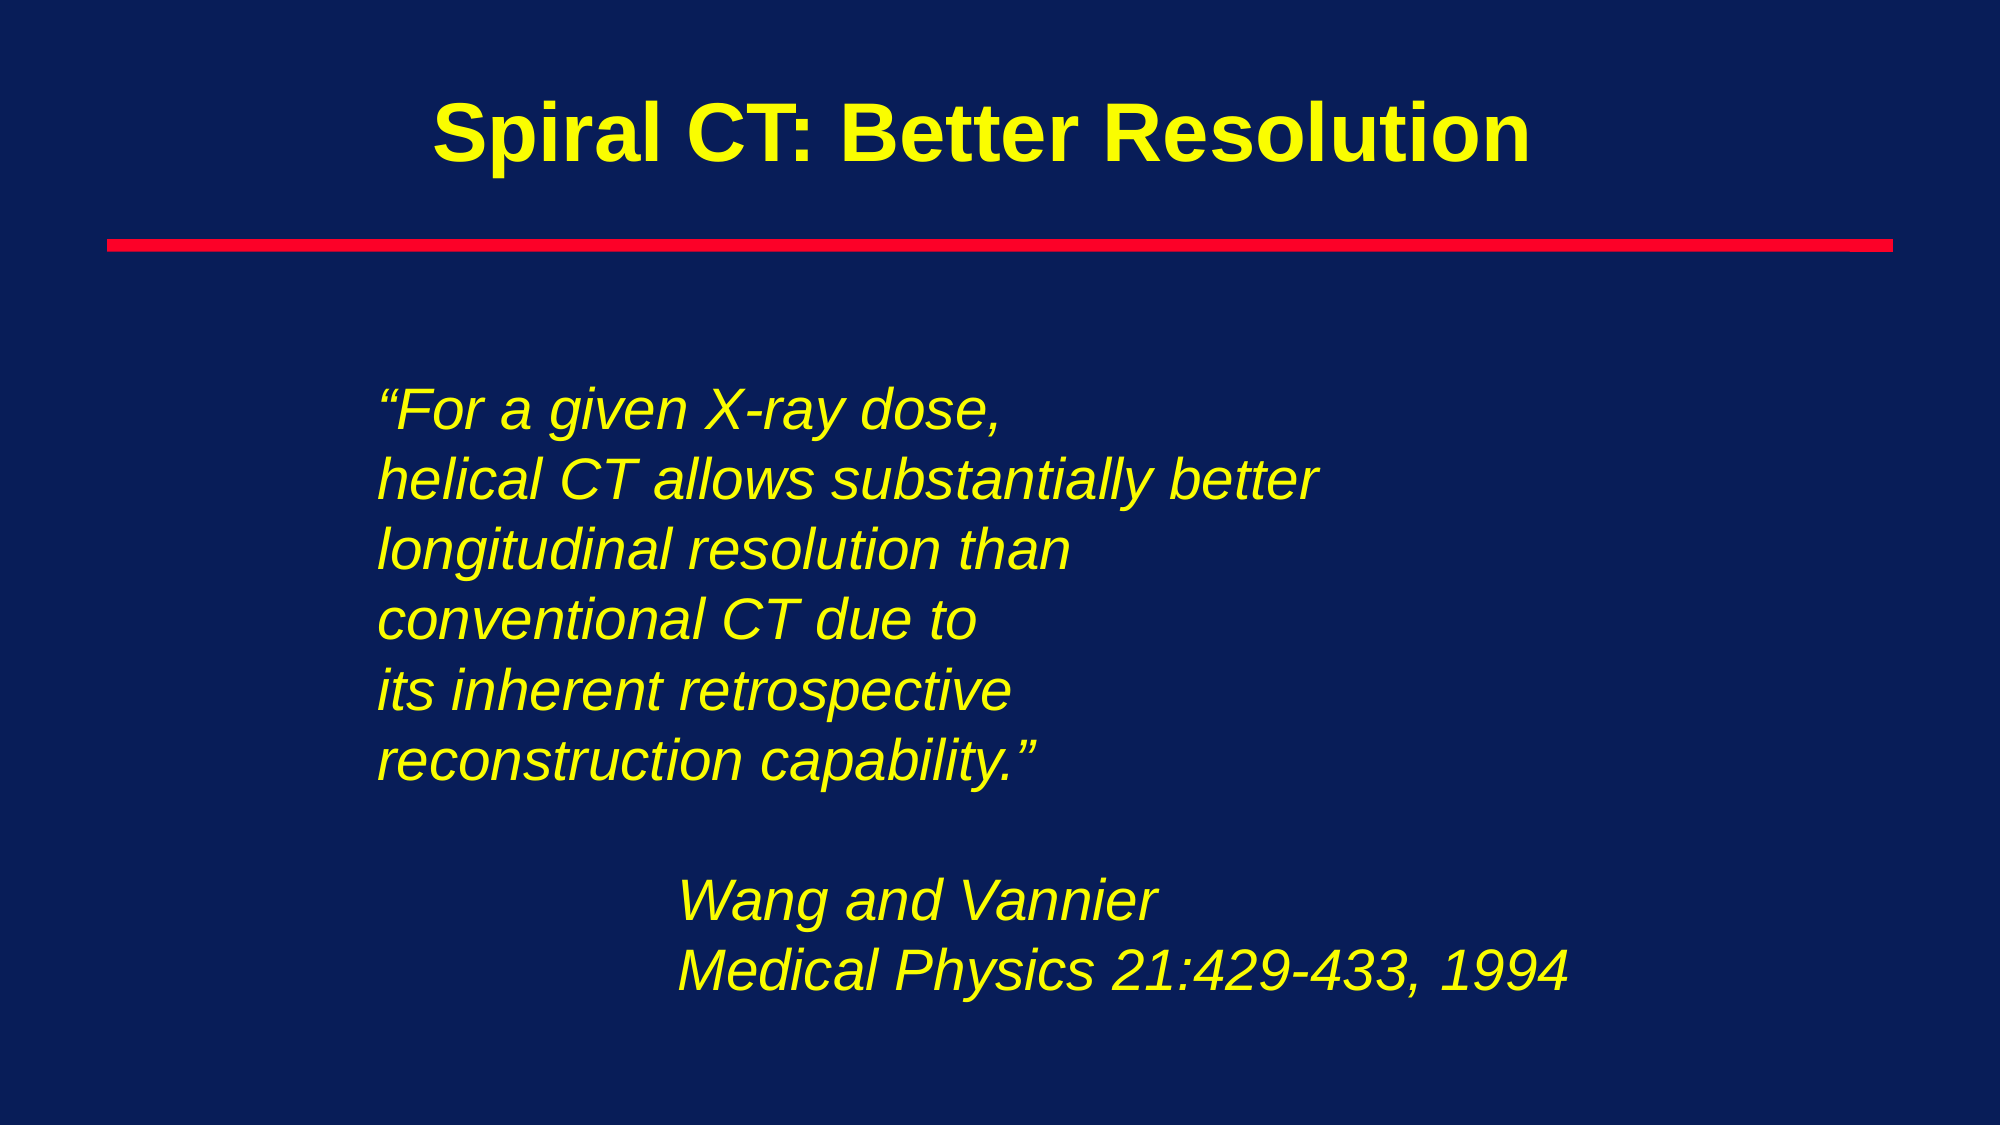

# Spiral CT: Better Resolution
“For a given X-ray dose,
helical CT allows substantially better
longitudinal resolution than
conventional CT due to
its inherent retrospective
reconstruction capability.”

Wang and Vannier
Medical Physics 21:429-433, 1994